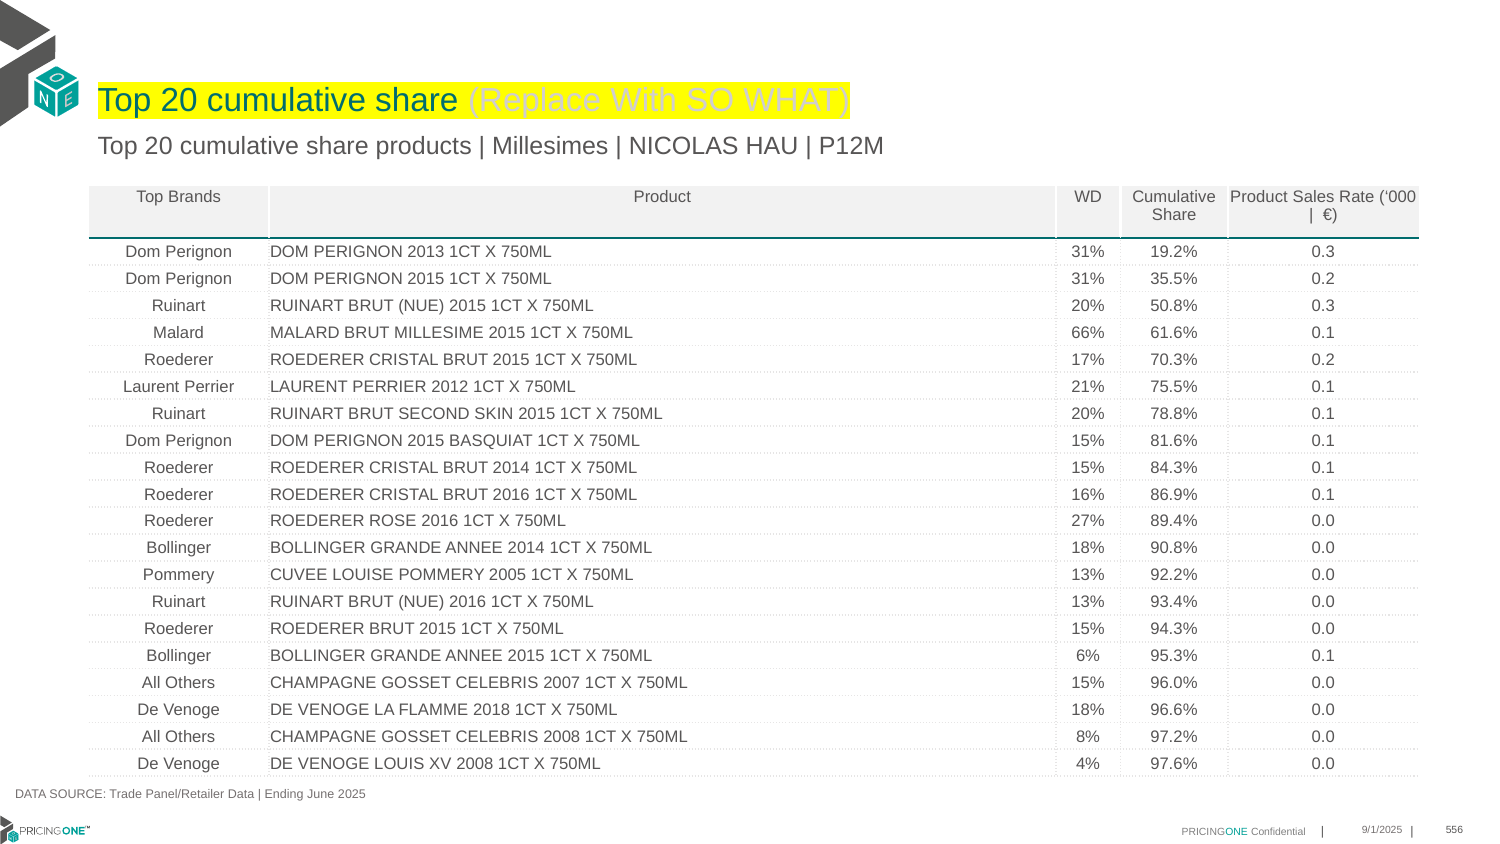

# Top 20 cumulative share (Replace With SO WHAT)
Top 20 cumulative share products | Millesimes | NICOLAS HAU | P12M
| Top Brands | Product | WD | Cumulative Share | Product Sales Rate (‘000 | €) |
| --- | --- | --- | --- | --- |
| Dom Perignon | DOM PERIGNON 2013 1CT X 750ML | 31% | 19.2% | 0.3 |
| Dom Perignon | DOM PERIGNON 2015 1CT X 750ML | 31% | 35.5% | 0.2 |
| Ruinart | RUINART BRUT (NUE) 2015 1CT X 750ML | 20% | 50.8% | 0.3 |
| Malard | MALARD BRUT MILLESIME 2015 1CT X 750ML | 66% | 61.6% | 0.1 |
| Roederer | ROEDERER CRISTAL BRUT 2015 1CT X 750ML | 17% | 70.3% | 0.2 |
| Laurent Perrier | LAURENT PERRIER 2012 1CT X 750ML | 21% | 75.5% | 0.1 |
| Ruinart | RUINART BRUT SECOND SKIN 2015 1CT X 750ML | 20% | 78.8% | 0.1 |
| Dom Perignon | DOM PERIGNON 2015 BASQUIAT 1CT X 750ML | 15% | 81.6% | 0.1 |
| Roederer | ROEDERER CRISTAL BRUT 2014 1CT X 750ML | 15% | 84.3% | 0.1 |
| Roederer | ROEDERER CRISTAL BRUT 2016 1CT X 750ML | 16% | 86.9% | 0.1 |
| Roederer | ROEDERER ROSE 2016 1CT X 750ML | 27% | 89.4% | 0.0 |
| Bollinger | BOLLINGER GRANDE ANNEE 2014 1CT X 750ML | 18% | 90.8% | 0.0 |
| Pommery | CUVEE LOUISE POMMERY 2005 1CT X 750ML | 13% | 92.2% | 0.0 |
| Ruinart | RUINART BRUT (NUE) 2016 1CT X 750ML | 13% | 93.4% | 0.0 |
| Roederer | ROEDERER BRUT 2015 1CT X 750ML | 15% | 94.3% | 0.0 |
| Bollinger | BOLLINGER GRANDE ANNEE 2015 1CT X 750ML | 6% | 95.3% | 0.1 |
| All Others | CHAMPAGNE GOSSET CELEBRIS 2007 1CT X 750ML | 15% | 96.0% | 0.0 |
| De Venoge | DE VENOGE LA FLAMME 2018 1CT X 750ML | 18% | 96.6% | 0.0 |
| All Others | CHAMPAGNE GOSSET CELEBRIS 2008 1CT X 750ML | 8% | 97.2% | 0.0 |
| De Venoge | DE VENOGE LOUIS XV 2008 1CT X 750ML | 4% | 97.6% | 0.0 |
DATA SOURCE: Trade Panel/Retailer Data | Ending June 2025

9/1/2025
556